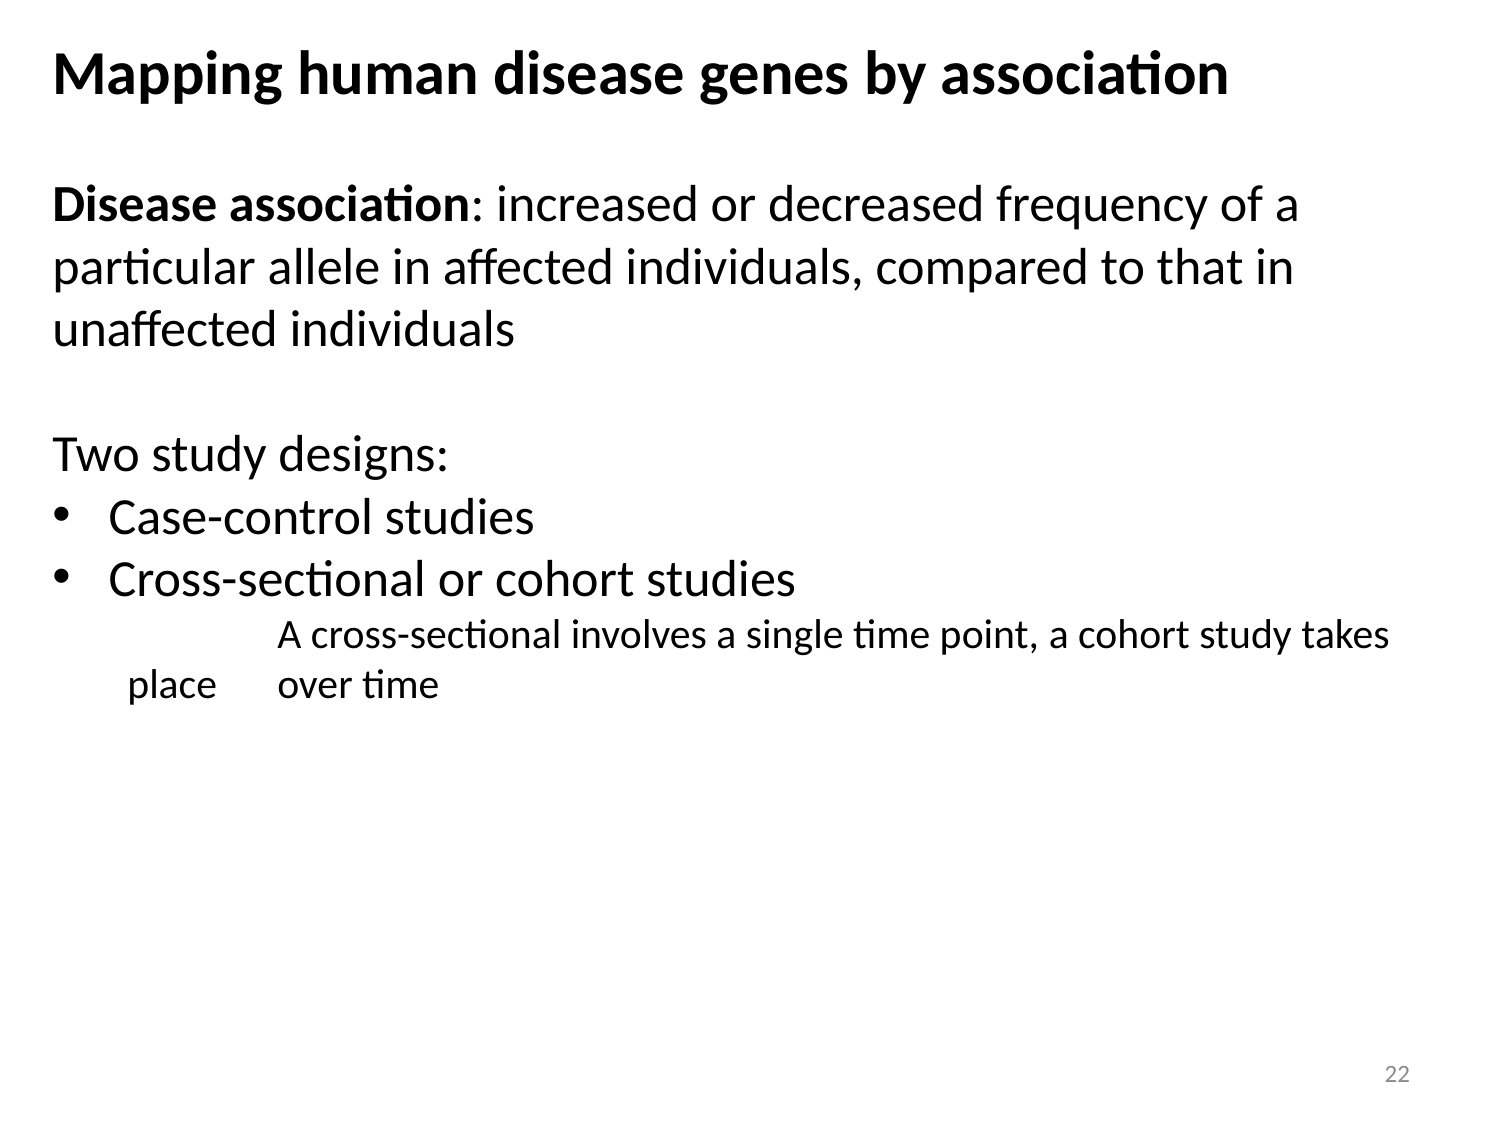

Mapping human disease genes by association

Disease association: increased or decreased frequency of a particular allele in affected individuals, compared to that in unaffected individuals

Two study designs:
Case-control studies
Cross-sectional or cohort studies
	A cross-sectional involves a single time point, a cohort study takes place 	over time

22